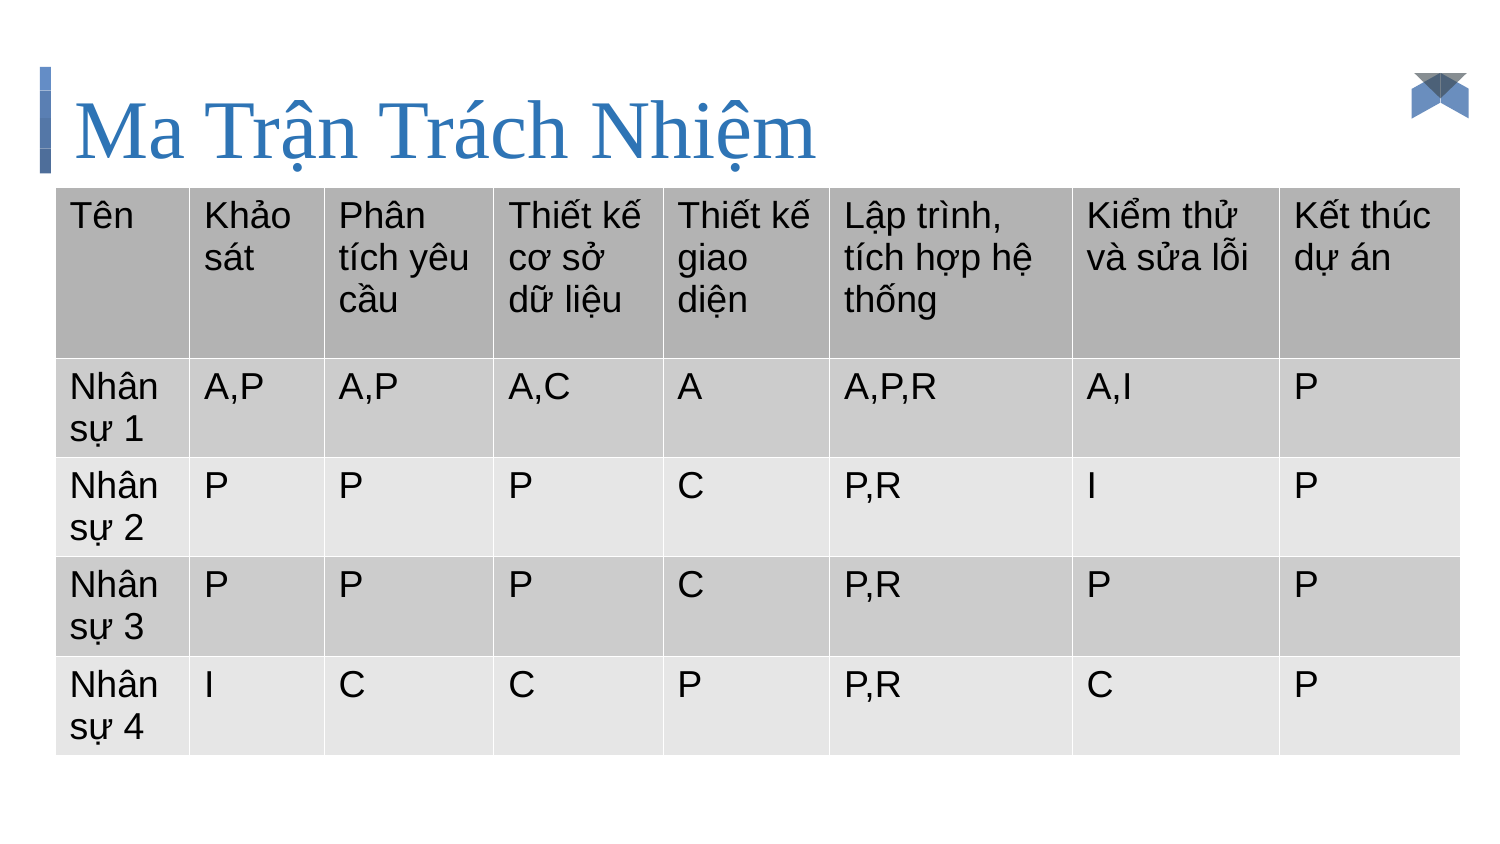

Ma Trận Trách Nhiệm

| Tên | Khảo sát | Phân tích yêu cầu | Thiết kế cơ sở dữ liệu | Thiết kế giao diện | Lập trình, tích hợp hệ thống | Kiểm thử và sửa lỗi | Kết thúc dự án |
| --- | --- | --- | --- | --- | --- | --- | --- |
| Nhân sự 1 | A,P | A,P | A,C | A | A,P,R | A,I | P |
| Nhân sự 2 | P | P | P | C | P,R | I | P |
| Nhân sự 3 | P | P | P | C | P,R | P | P |
| Nhân sự 4 | I | C | C | P | P,R | C | P |